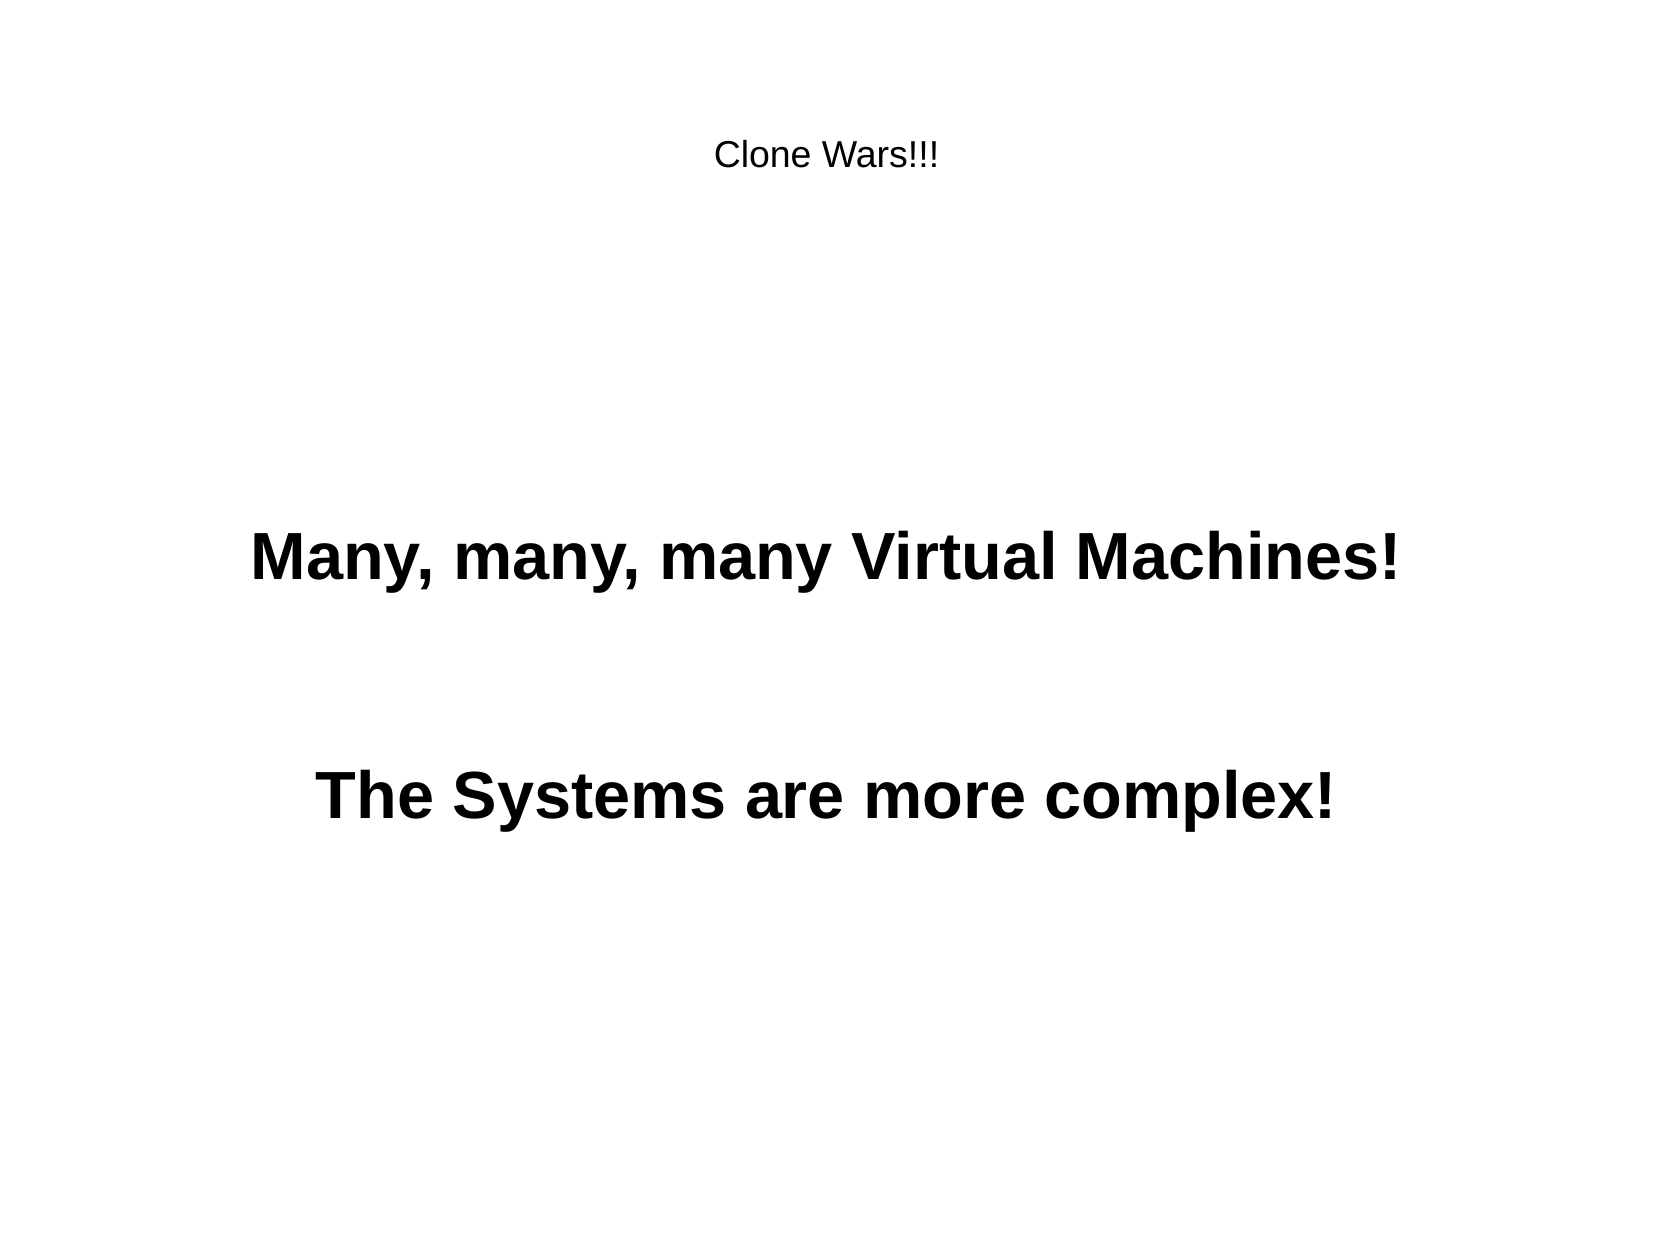

Clone Wars!!!

Many, many, many Virtual Machines!

The Systems are more complex!